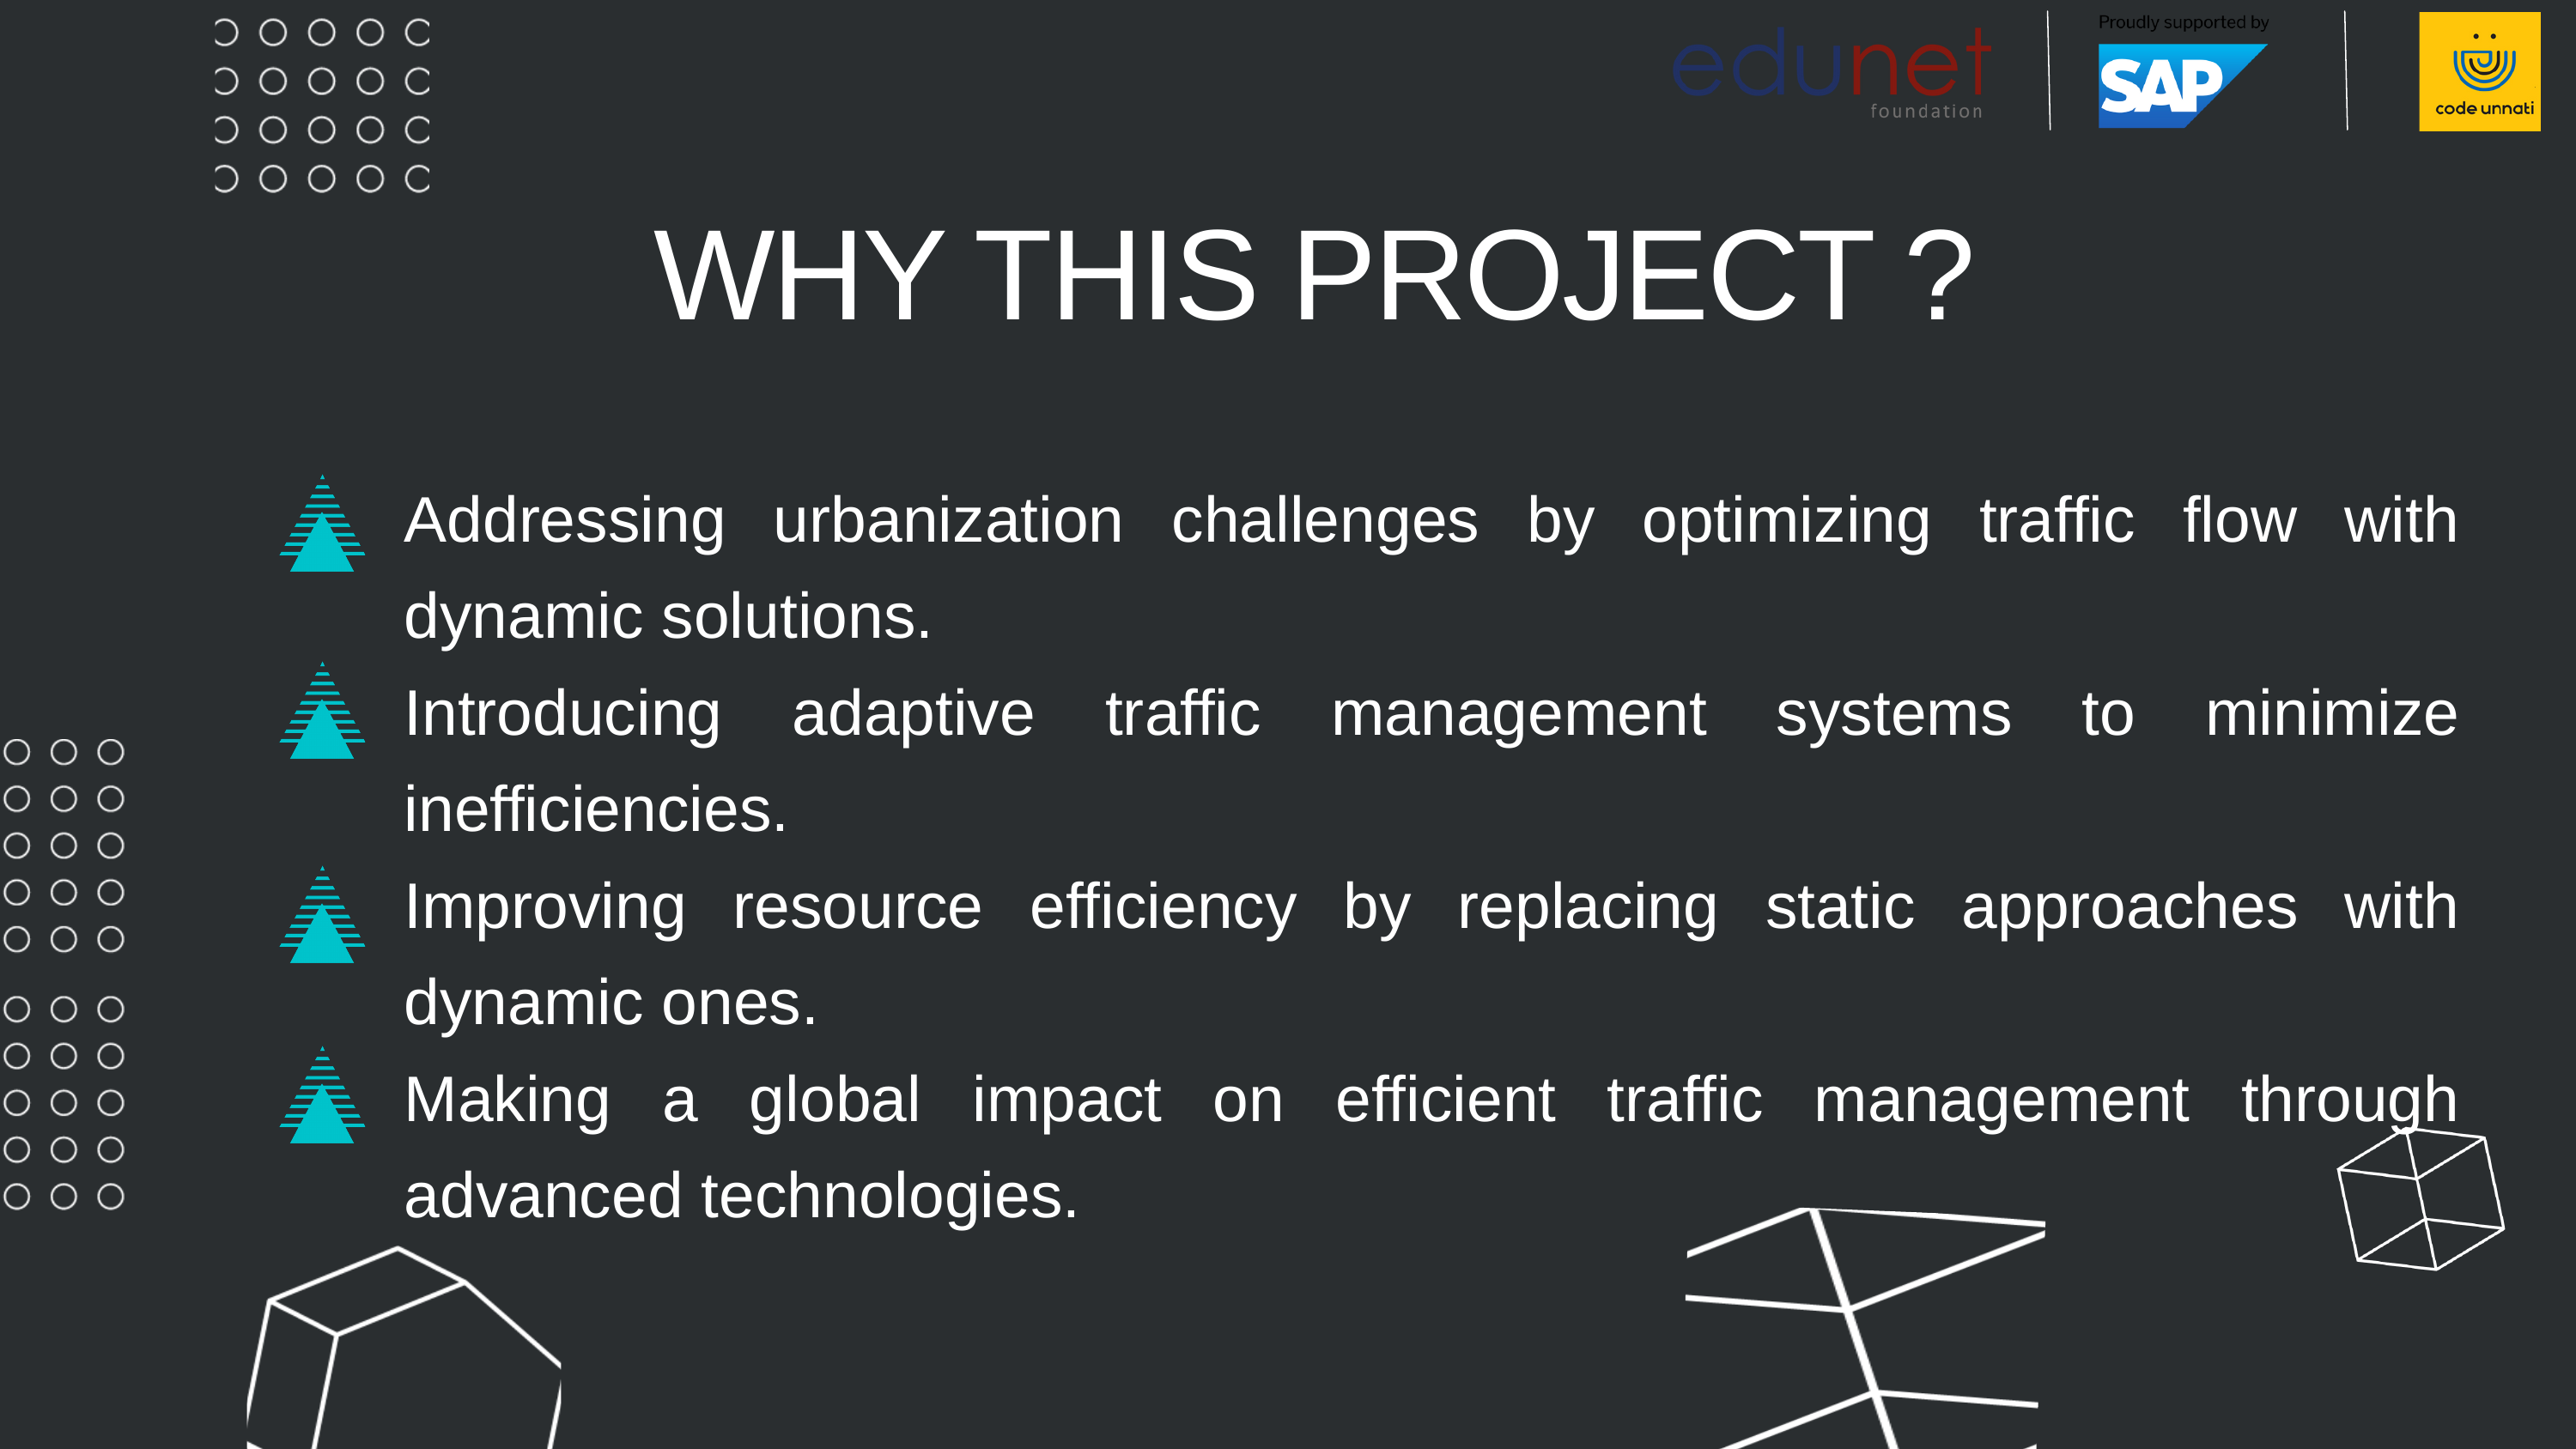

WHY THIS PROJECT ?
Addressing urbanization challenges by optimizing traffic flow with dynamic solutions.
Introducing adaptive traffic management systems to minimize inefficiencies.
Improving resource efficiency by replacing static approaches with dynamic ones.
Making a global impact on efficient traffic management through advanced technologies.